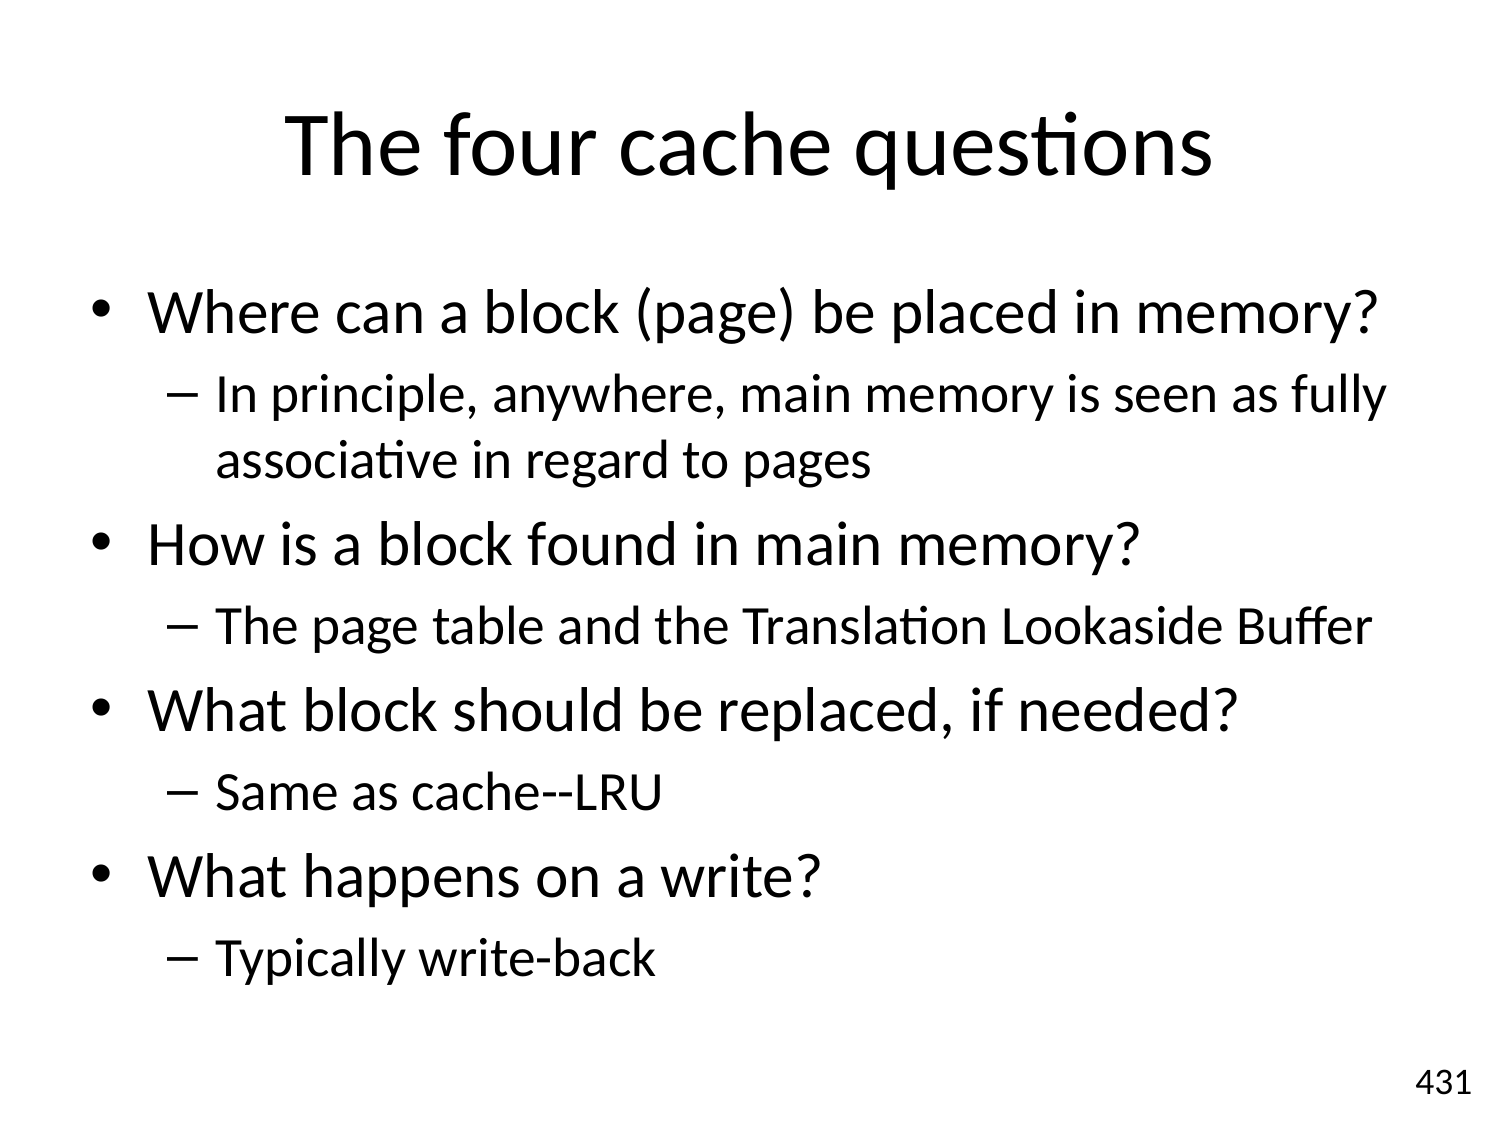

# The four cache questions
Where can a block (page) be placed in memory?
In principle, anywhere, main memory is seen as fully associative in regard to pages
How is a block found in main memory?
The page table and the Translation Lookaside Buffer
What block should be replaced, if needed?
Same as cache--LRU
What happens on a write?
Typically write-back

431